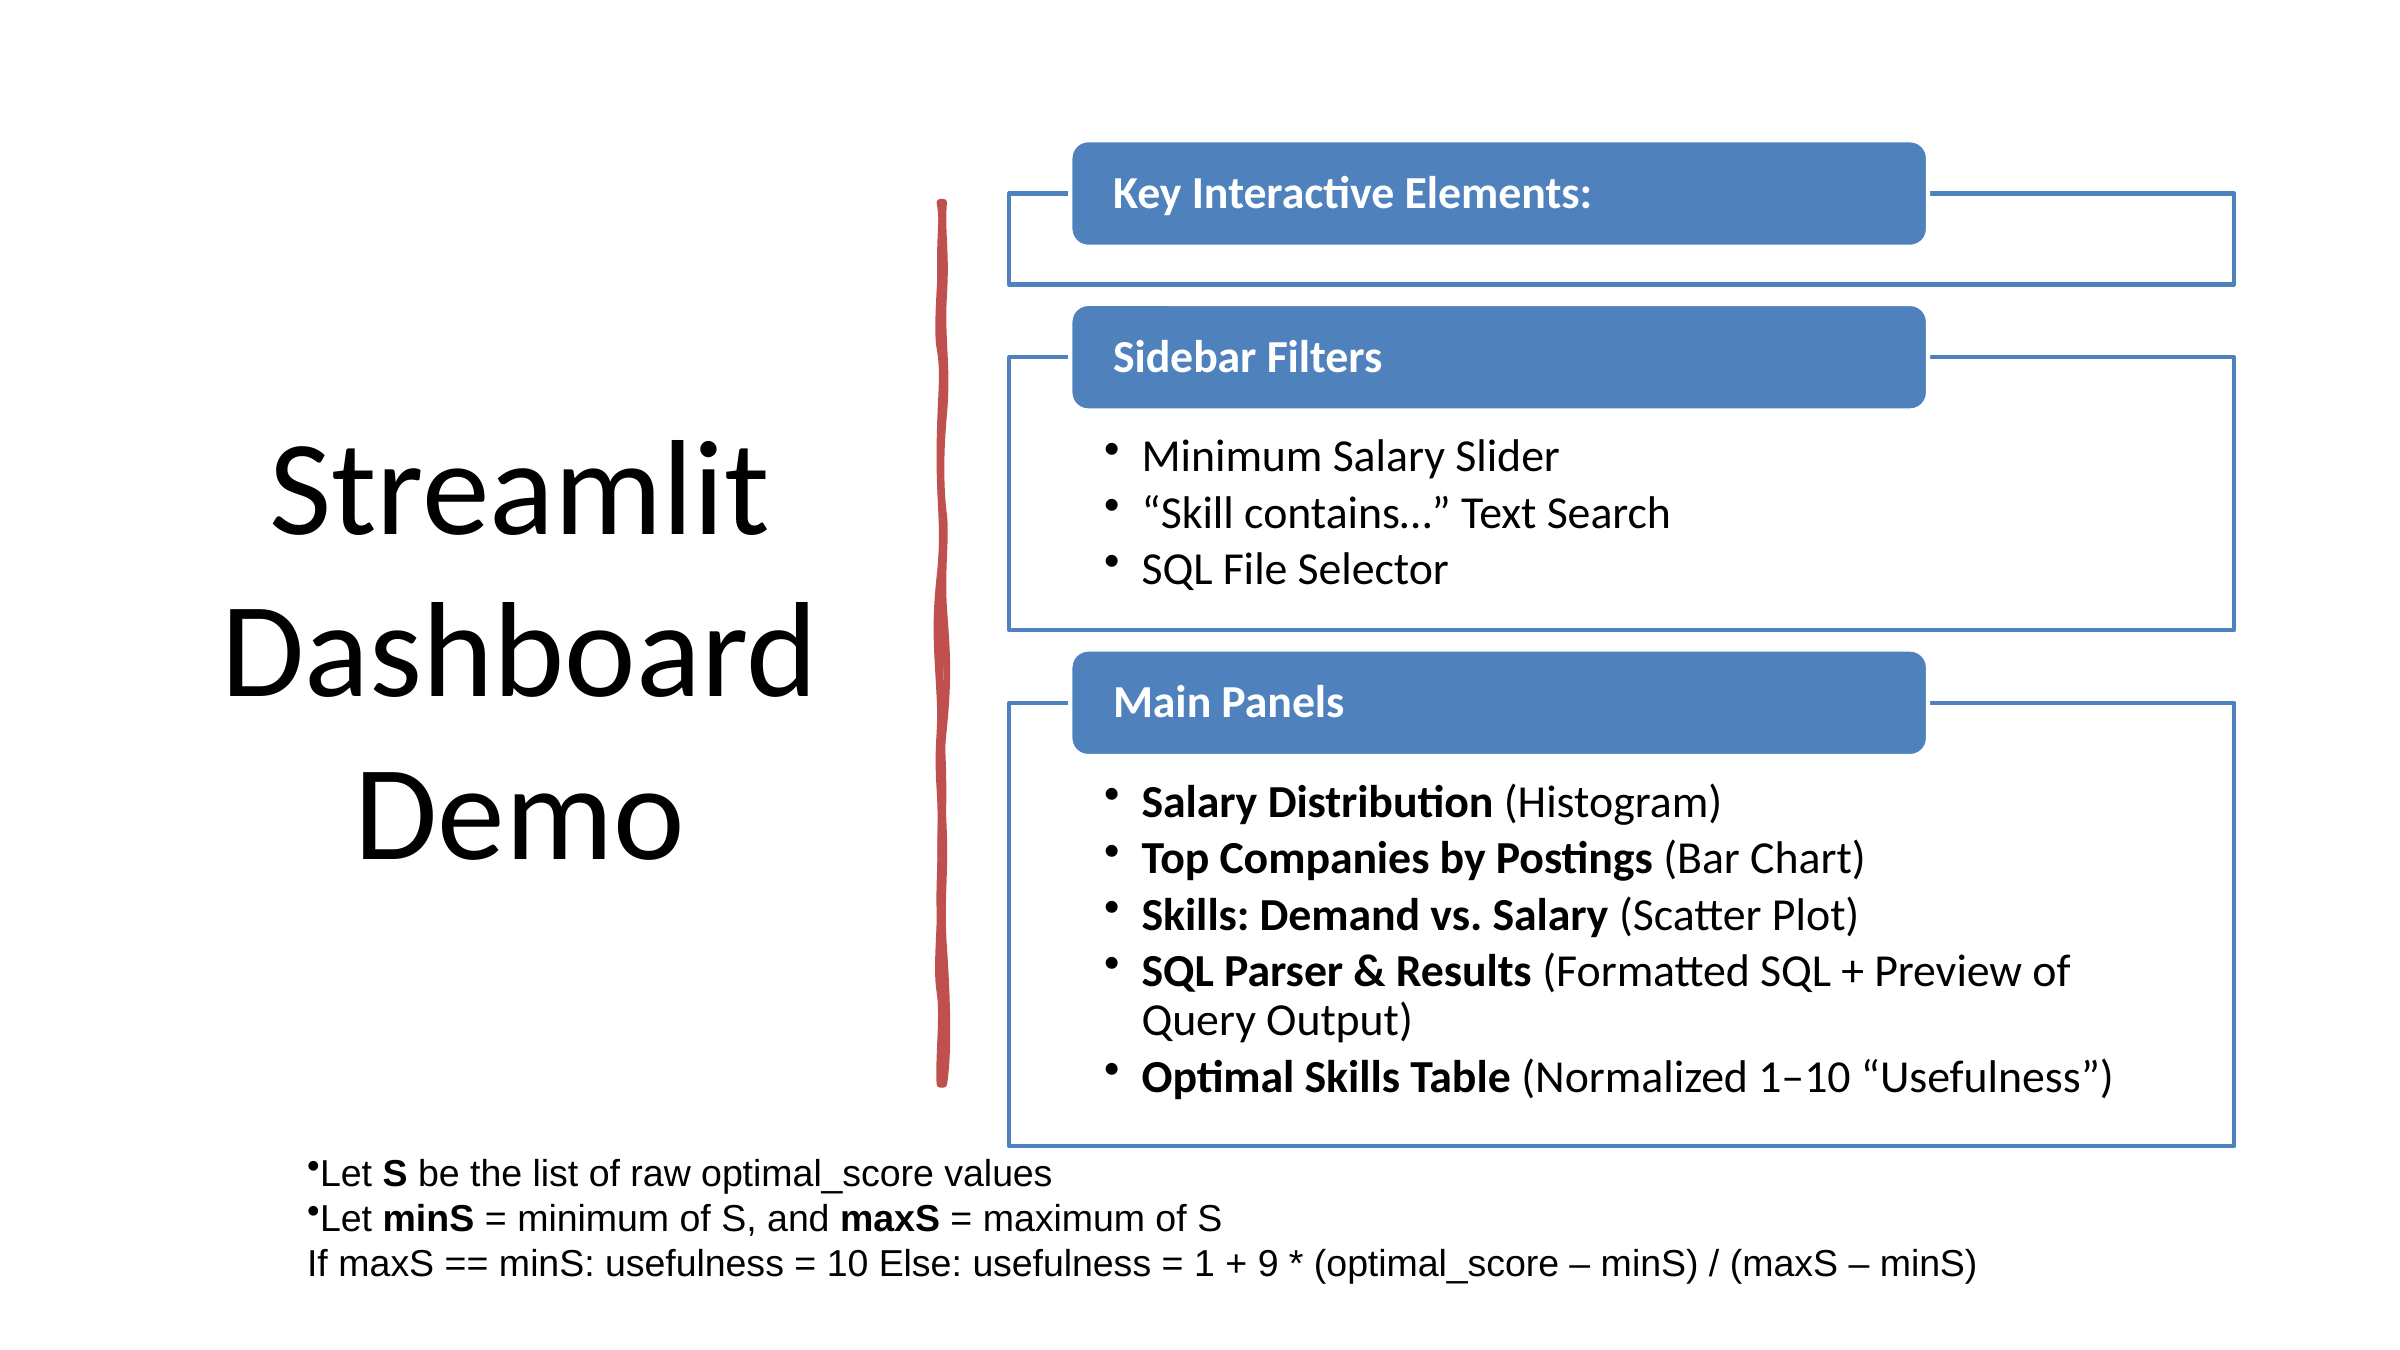

# Streamlit Dashboard Demo
Key Interactive Elements:
Minimum Salary Slider
“Skill contains…” Text Search
SQL File Selector
Sidebar Filters
Salary Distribution (Histogram)
Top Companies by Postings (Bar Chart)
Skills: Demand vs. Salary (Scatter Plot)
SQL Parser & Results (Formatted SQL + Preview of Query Output)
Optimal Skills Table (Normalized 1–10 “Usefulness”)
Main Panels

Let S be the list of raw optimal_score values
Let minS = minimum of S, and maxS = maximum of S
If maxS == minS: usefulness = 10 Else: usefulness = 1 + 9 * (optimal_score – minS) / (maxS – minS)